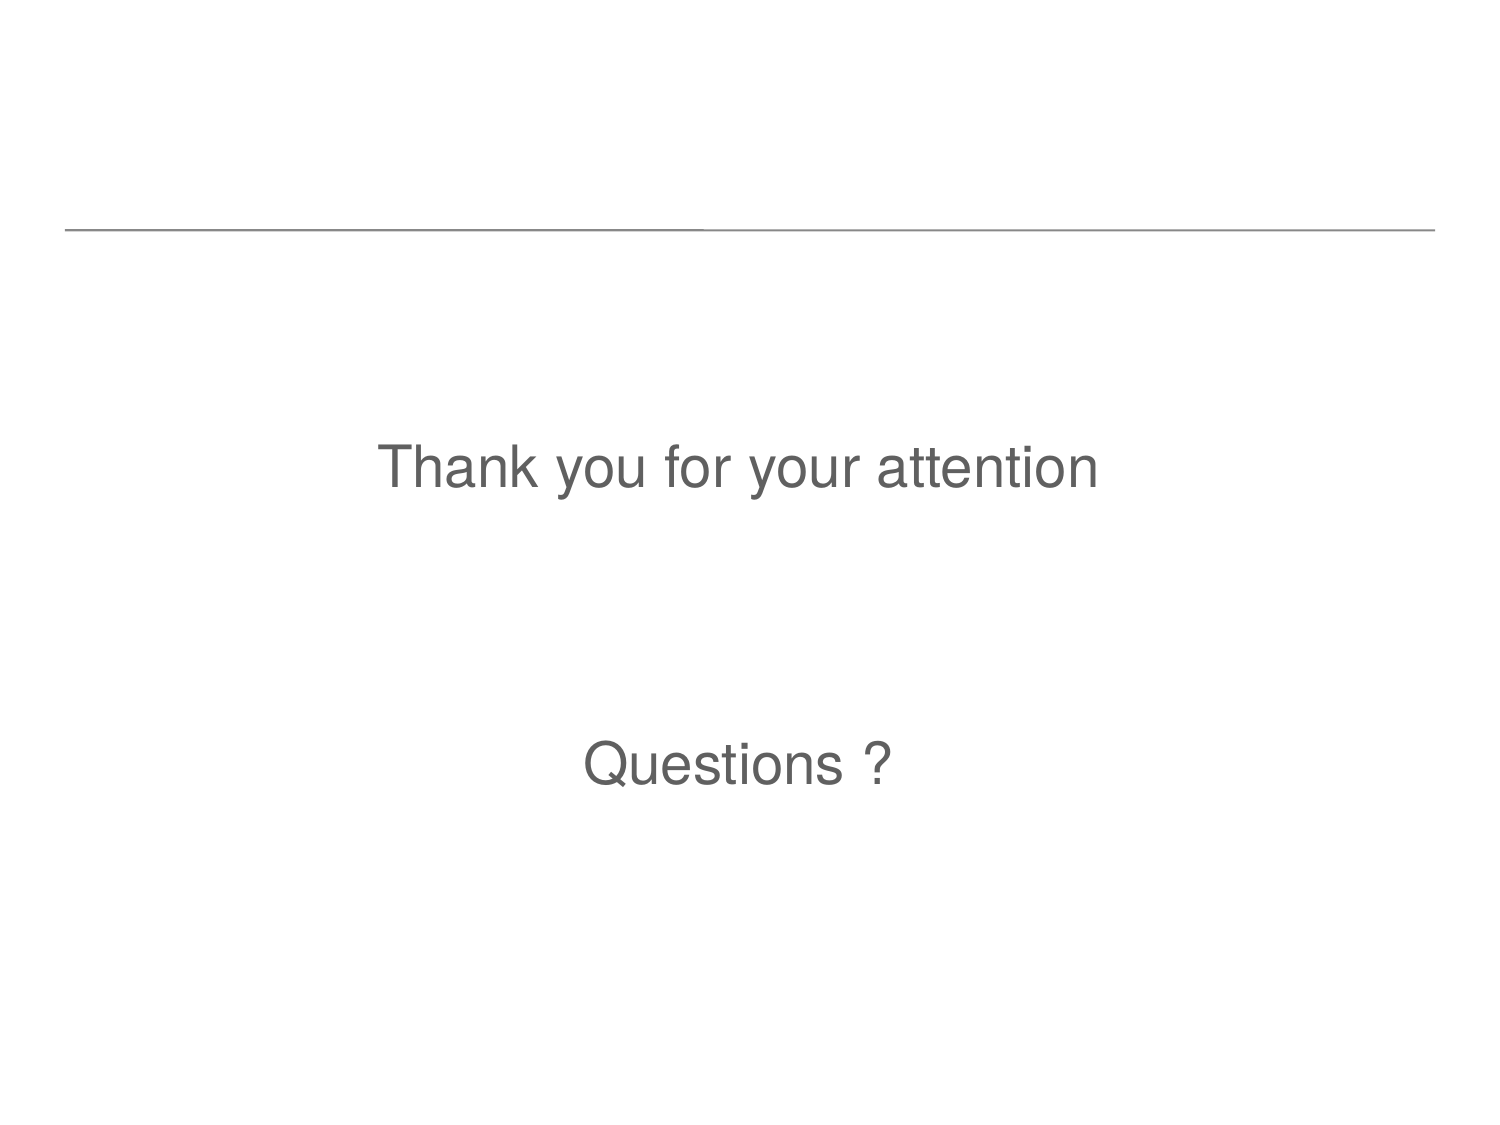

Thank you for your attention

Questions ?